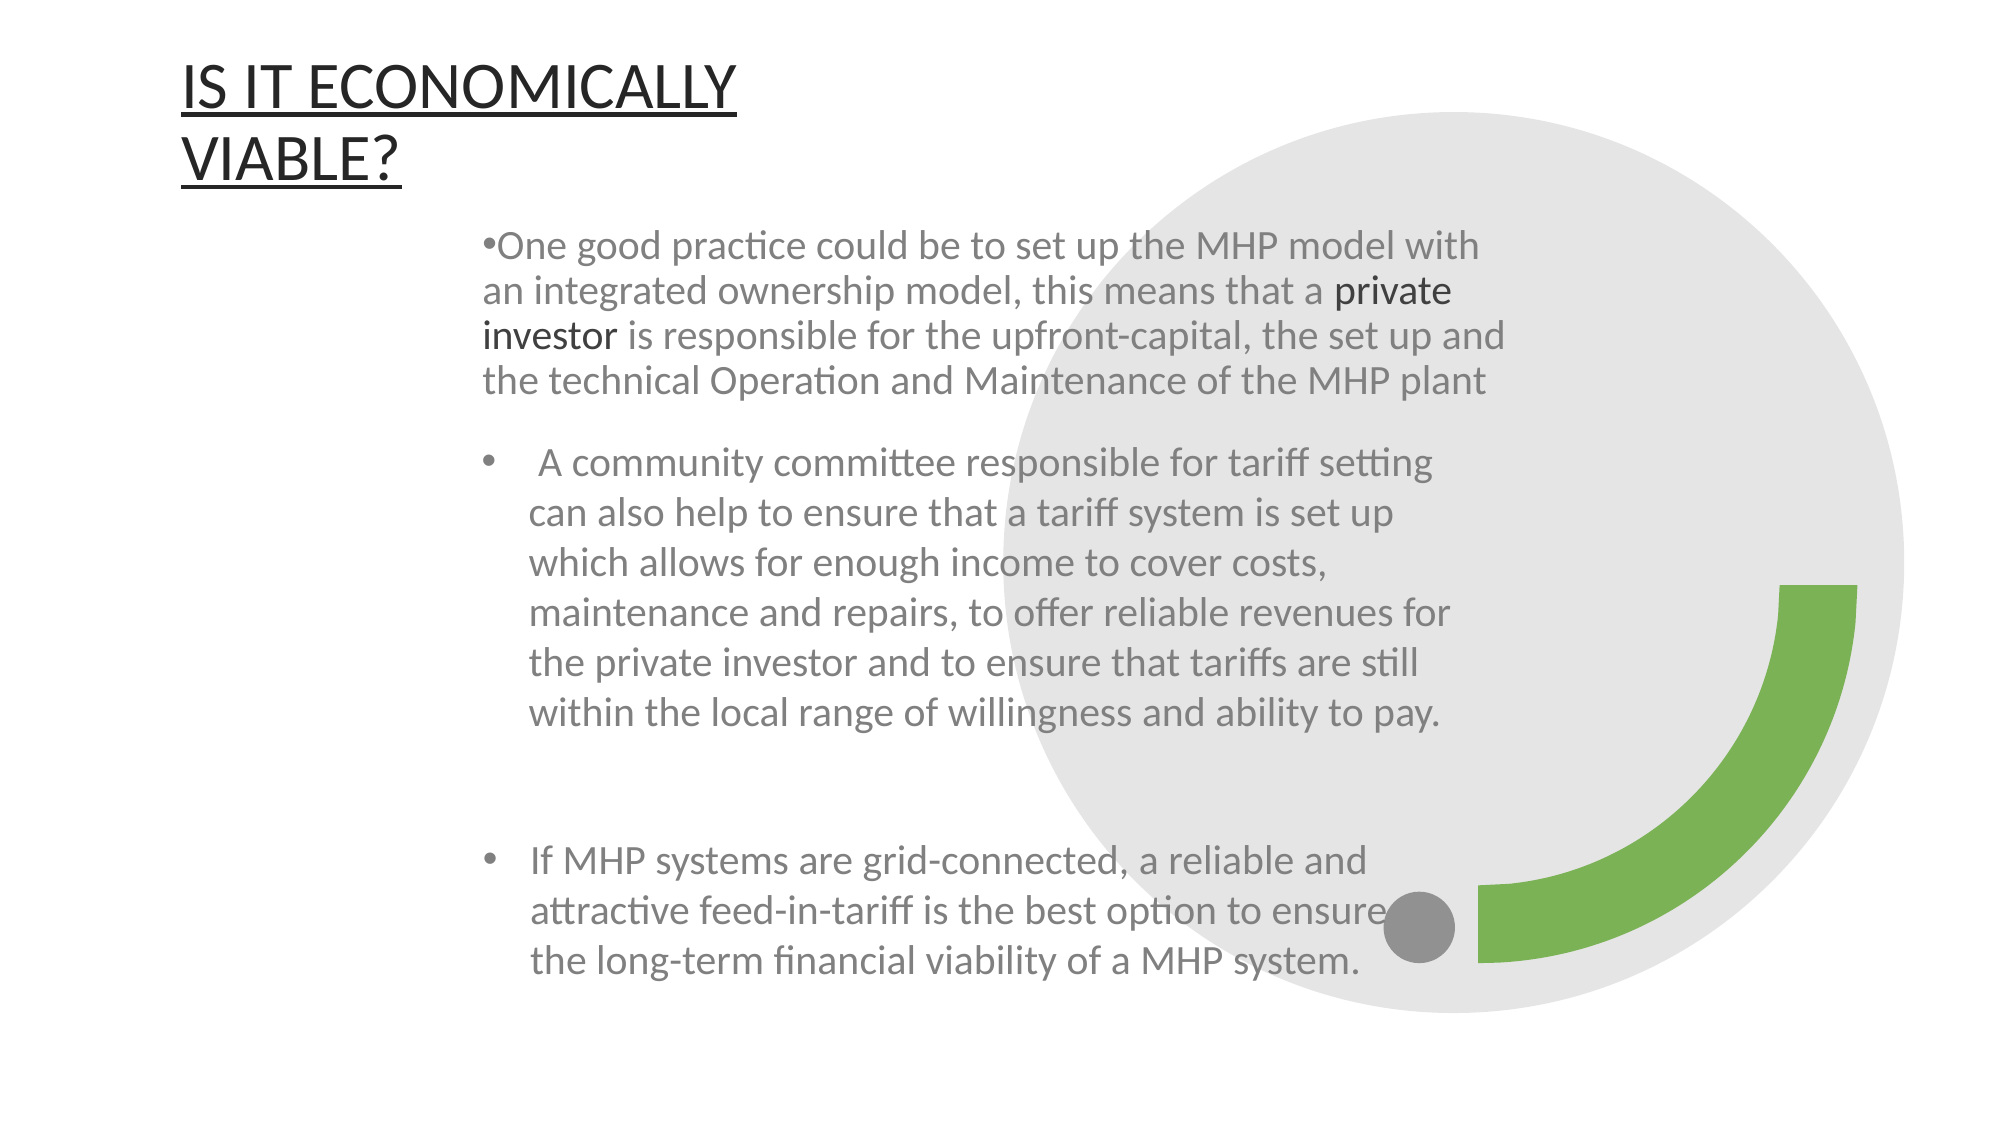

IS IT ECONOMICALLY VIABLE?

One good practice could be to set up the MHP model with an integrated ownership model, this means that a private investor is responsible for the upfront-capital, the set up and the technical Operation and Maintenance of the MHP plant
 A community committee responsible for tariff setting can also help to ensure that a tariff system is set up which allows for enough income to cover costs, maintenance and repairs, to offer reliable revenues for the private investor and to ensure that tariffs are still within the local range of willingness and ability to pay.

If MHP systems are grid-connected, a reliable and attractive feed-in-tariff is the best option to ensure the long-term financial viability of a MHP system.